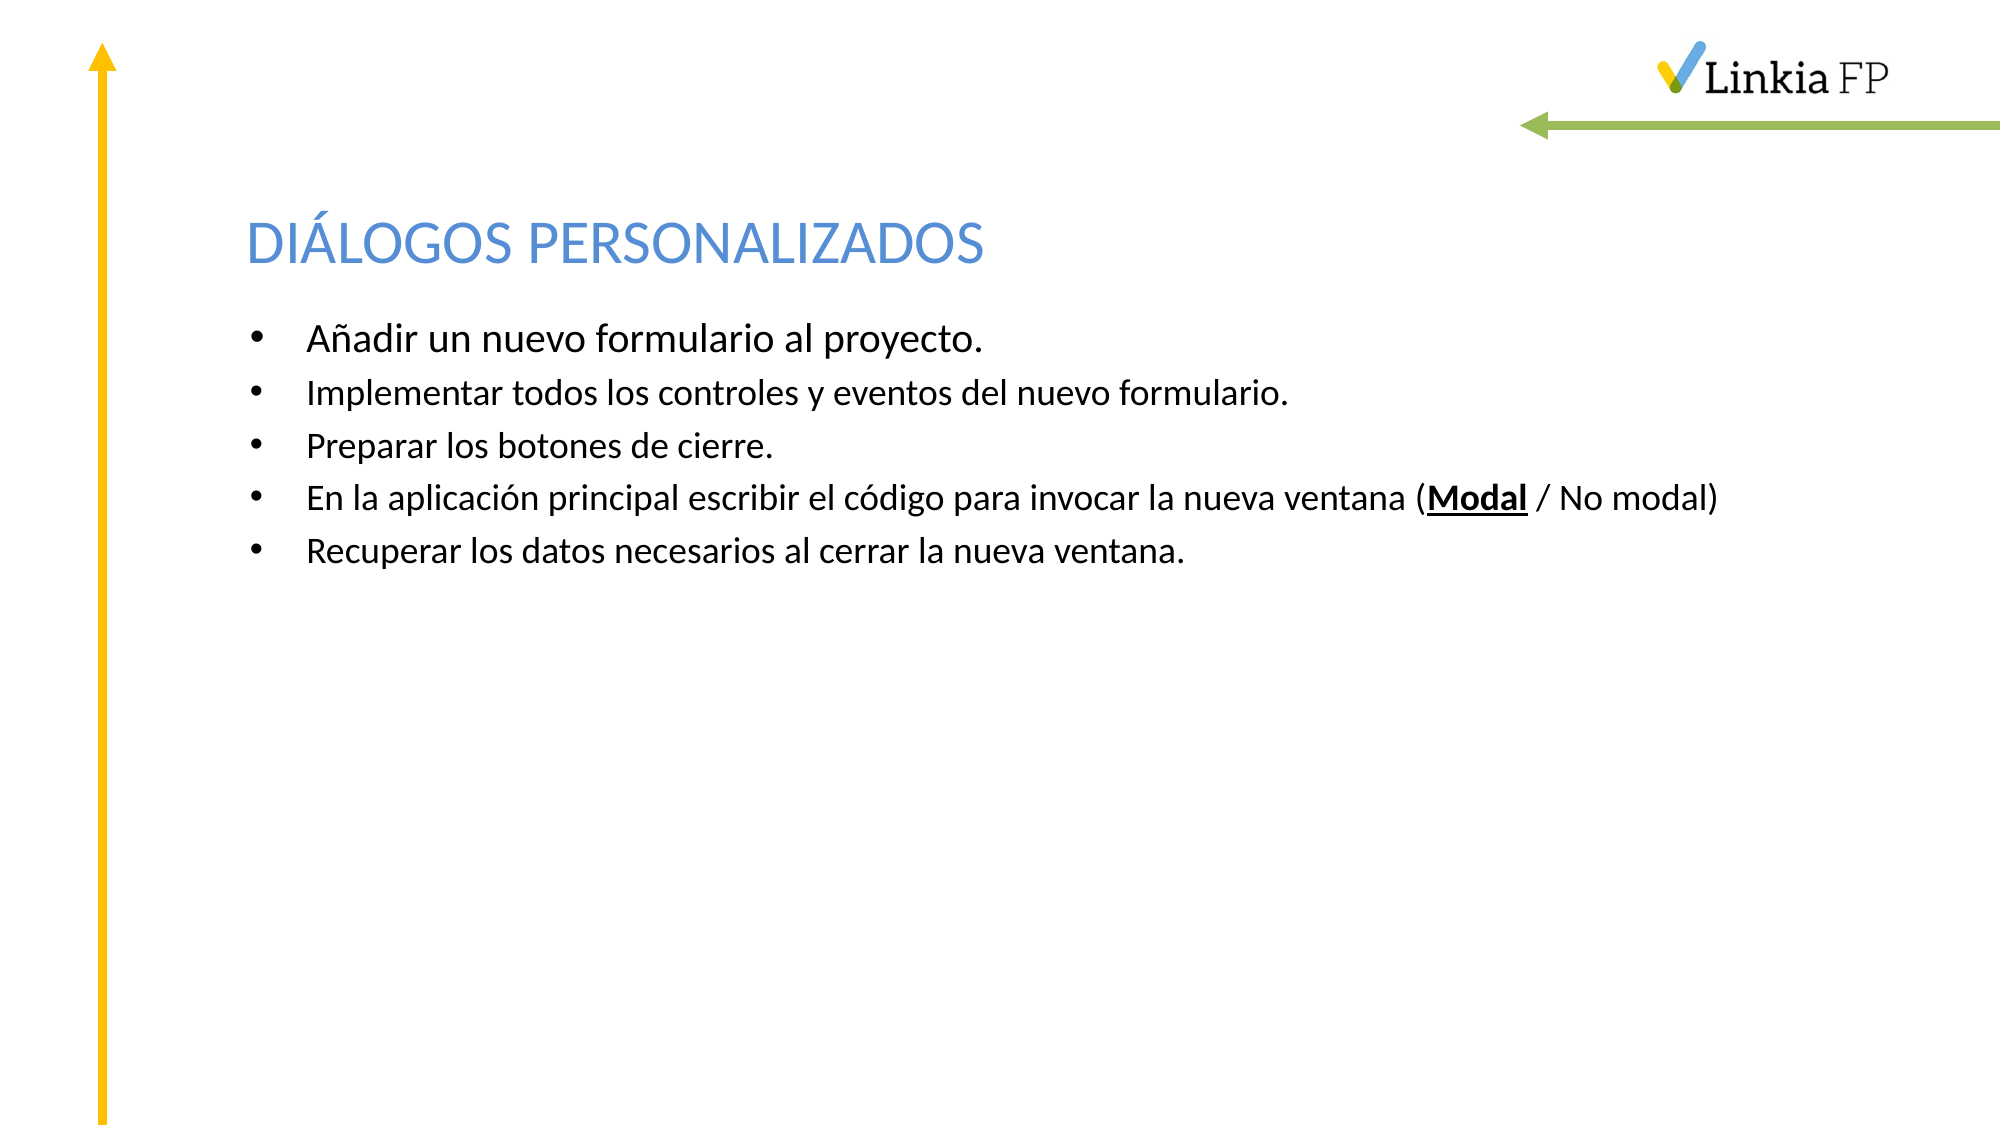

# DIÁLOGOS PERSONALIZADOS
Añadir un nuevo formulario al proyecto.
Implementar todos los controles y eventos del nuevo formulario.
Preparar los botones de cierre.
En la aplicación principal escribir el código para invocar la nueva ventana (Modal / No modal)
Recuperar los datos necesarios al cerrar la nueva ventana.